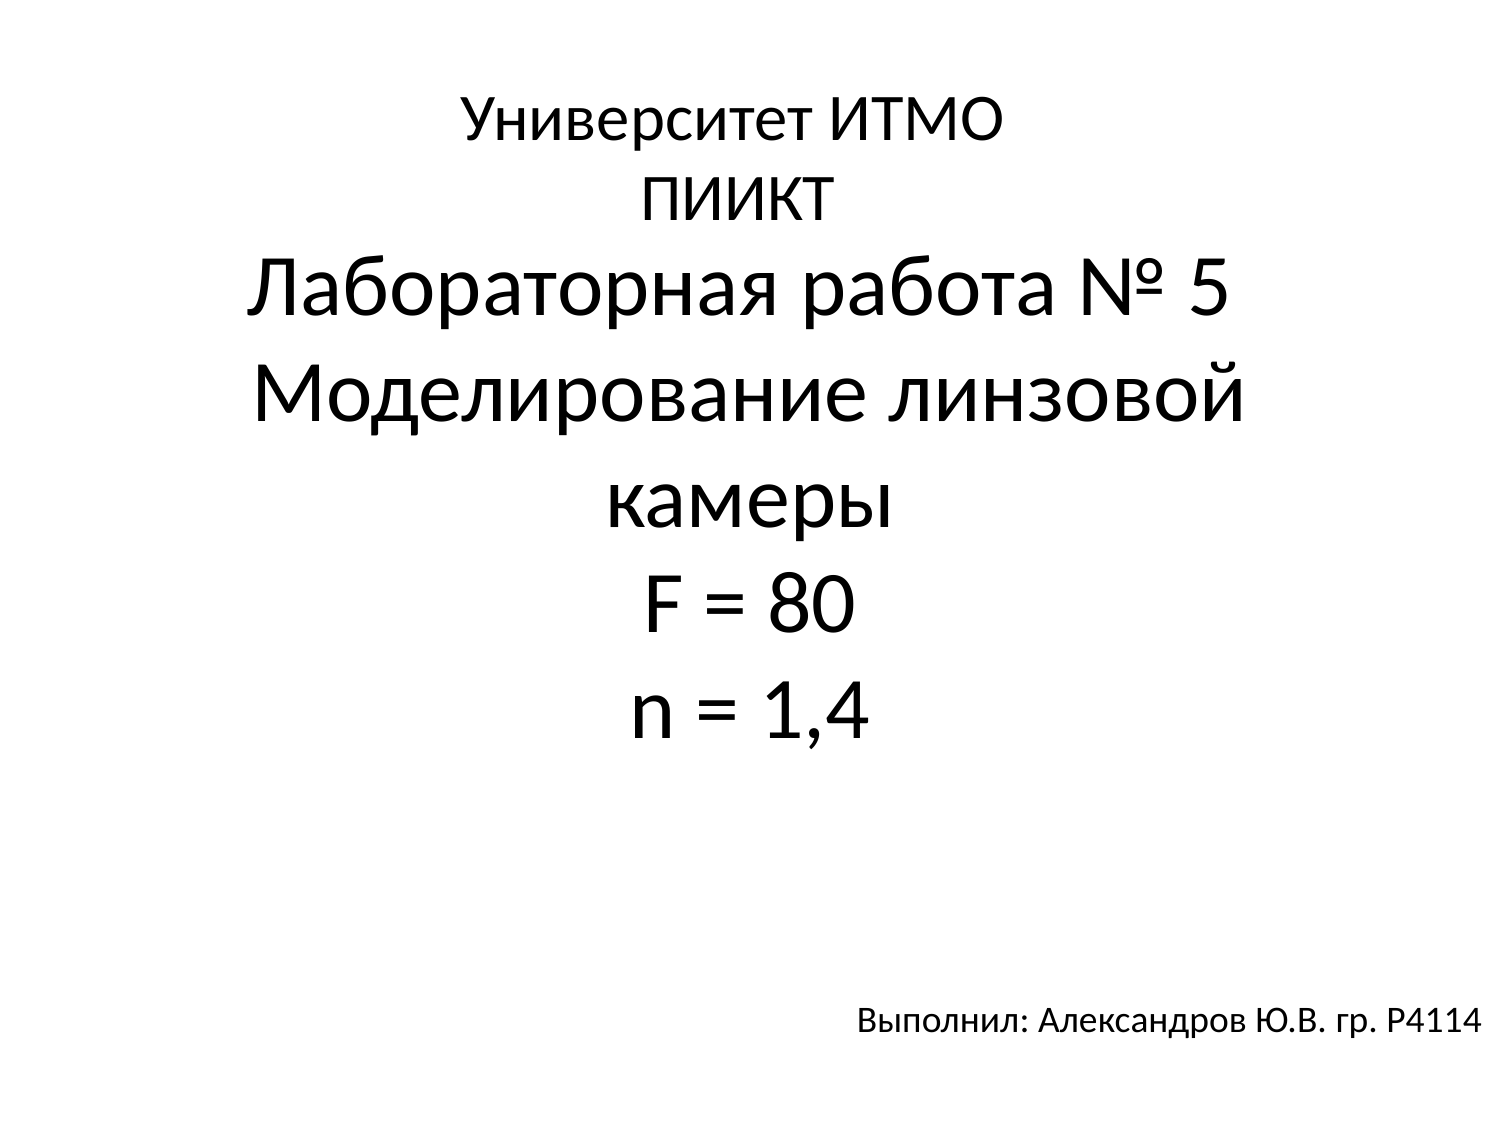

Университет ИТМО
            ПИИКТ
# Лабораторная работа № 5 Моделирование линзовой камеры F = 80 n = 1,4
Выполнил: Александров Ю.В. гр. Р4114